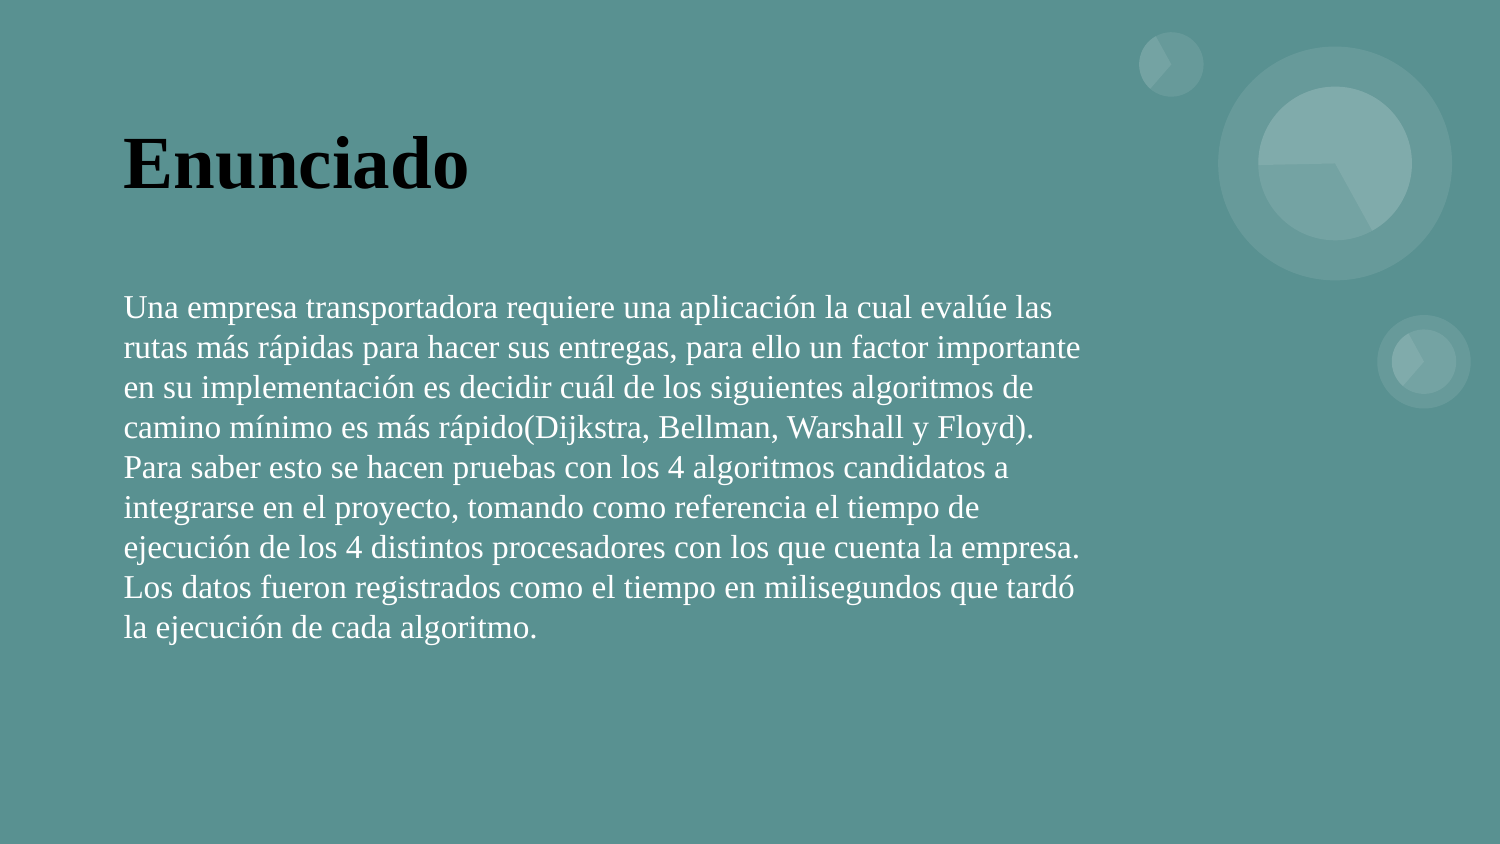

# Enunciado
Una empresa transportadora requiere una aplicación la cual evalúe las rutas más rápidas para hacer sus entregas, para ello un factor importante en su implementación es decidir cuál de los siguientes algoritmos de camino mínimo es más rápido(Dijkstra, Bellman, Warshall y Floyd). Para saber esto se hacen pruebas con los 4 algoritmos candidatos a integrarse en el proyecto, tomando como referencia el tiempo de ejecución de los 4 distintos procesadores con los que cuenta la empresa. Los datos fueron registrados como el tiempo en milisegundos que tardó la ejecución de cada algoritmo.